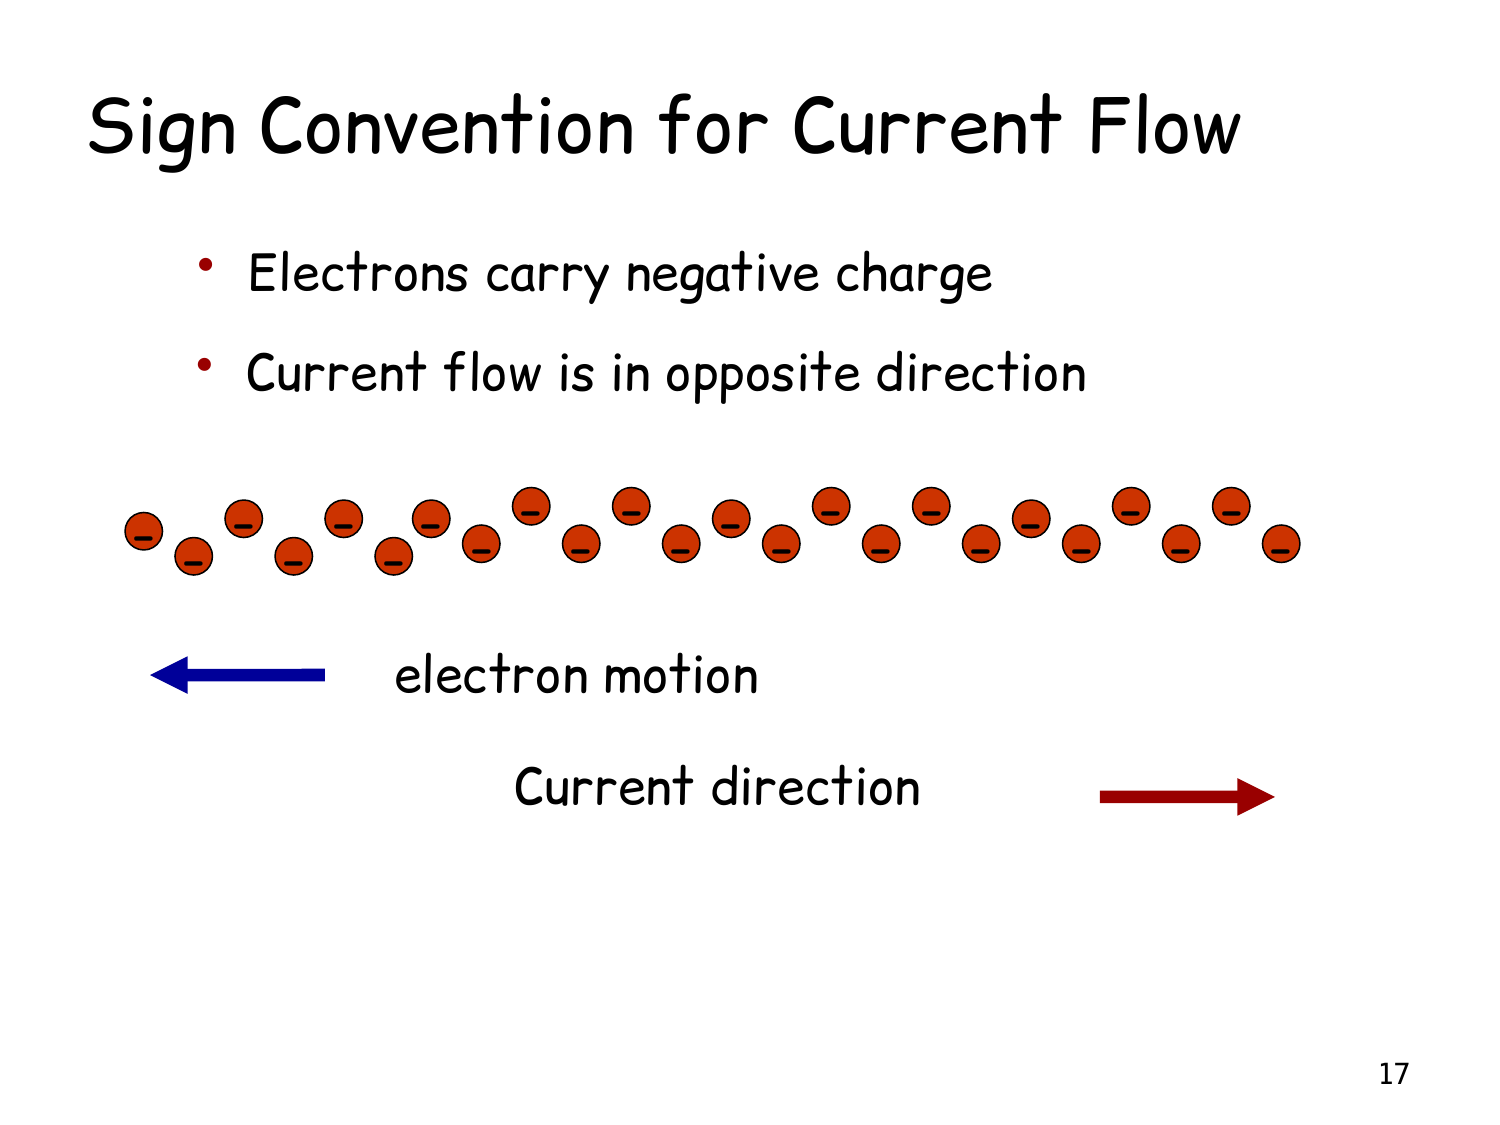

Sign Convention for Current Flow
 Electrons carry negative charge
 Current flow is in opposite direction
-
-
-
-
-
-
-
-
-
-
-
-
-
-
-
-
-
-
-
-
-
-
-
-
electron motion

Current direction

17